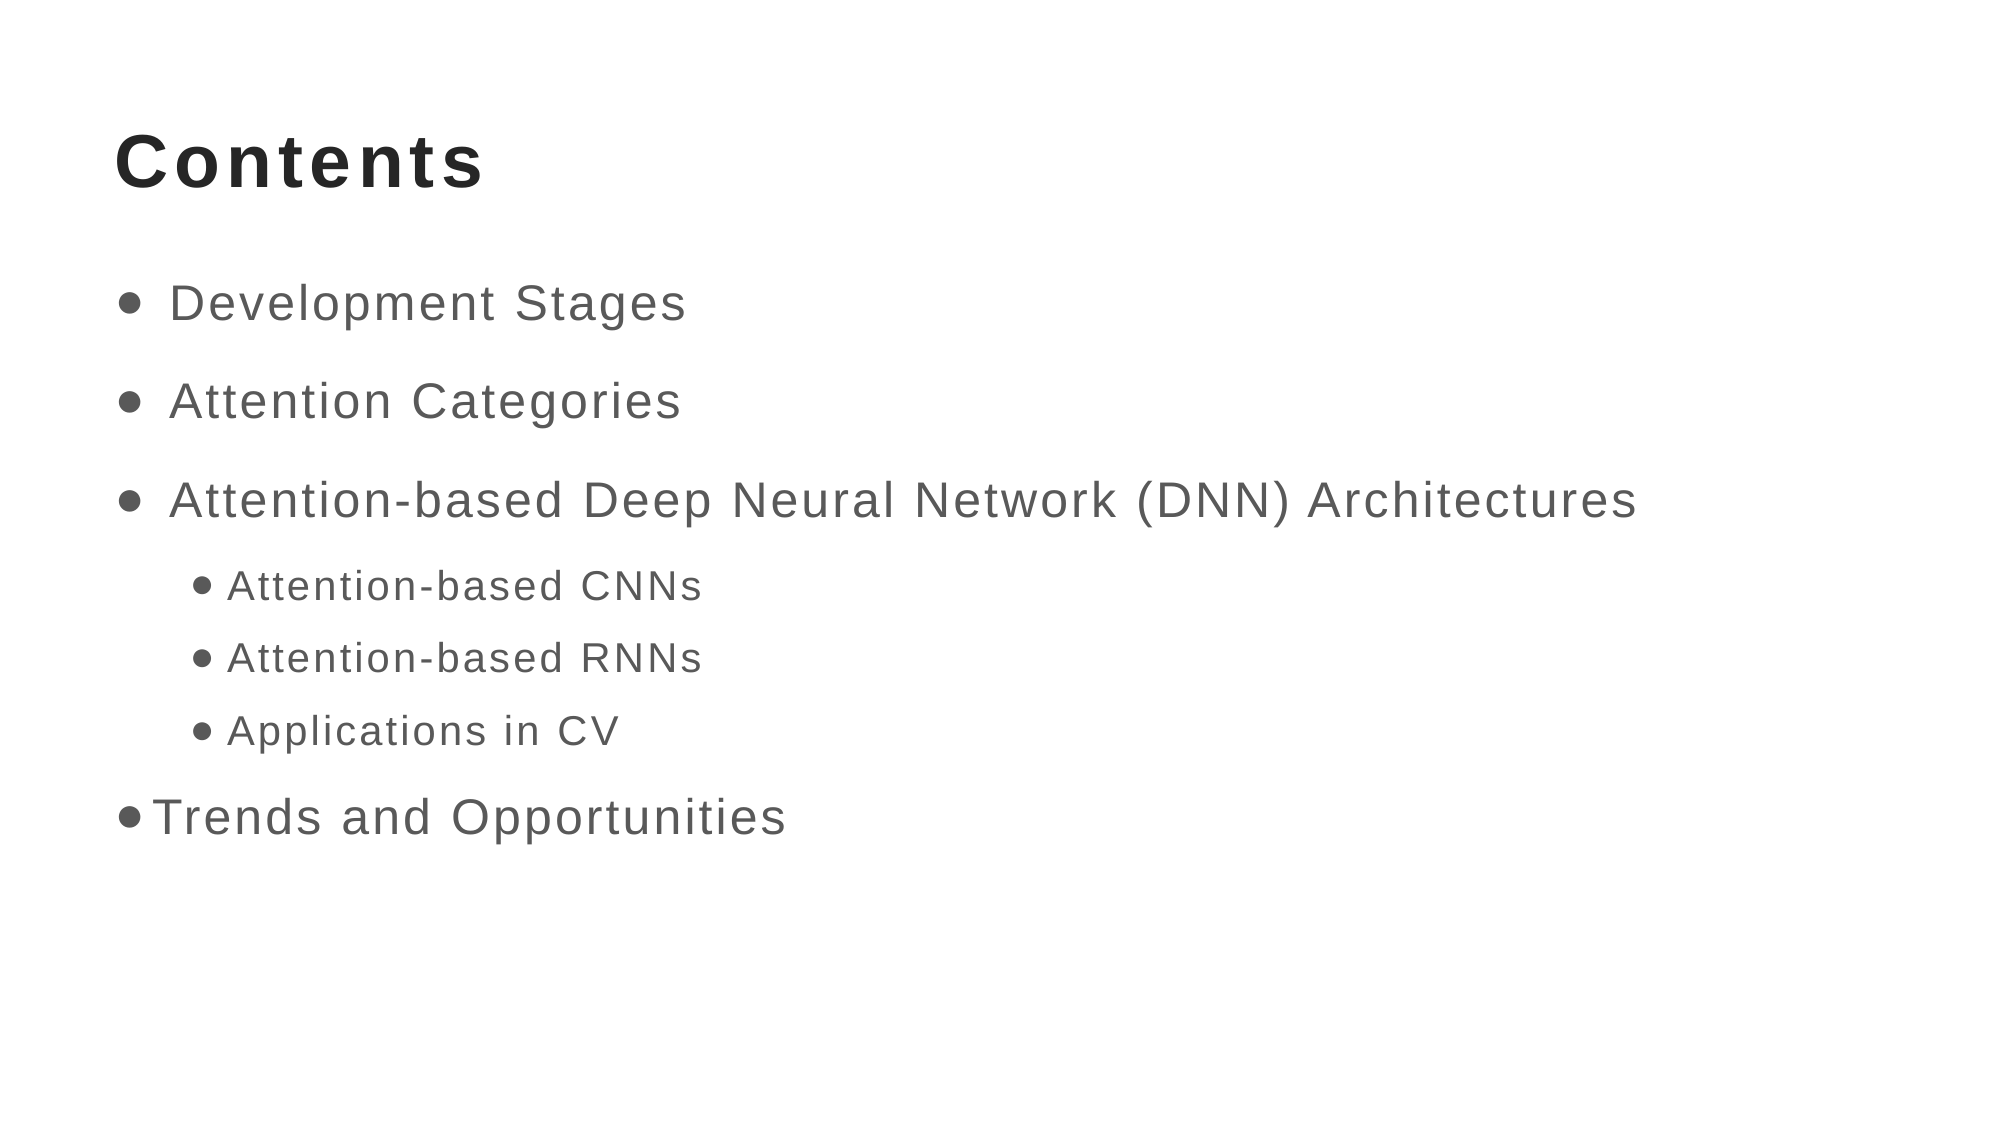

# Contents
 Development Stages
 Attention Categories
 Attention-based Deep Neural Network (DNN) Architectures
Attention-based CNNs
Attention-based RNNs
Applications in CV
Trends and Opportunities